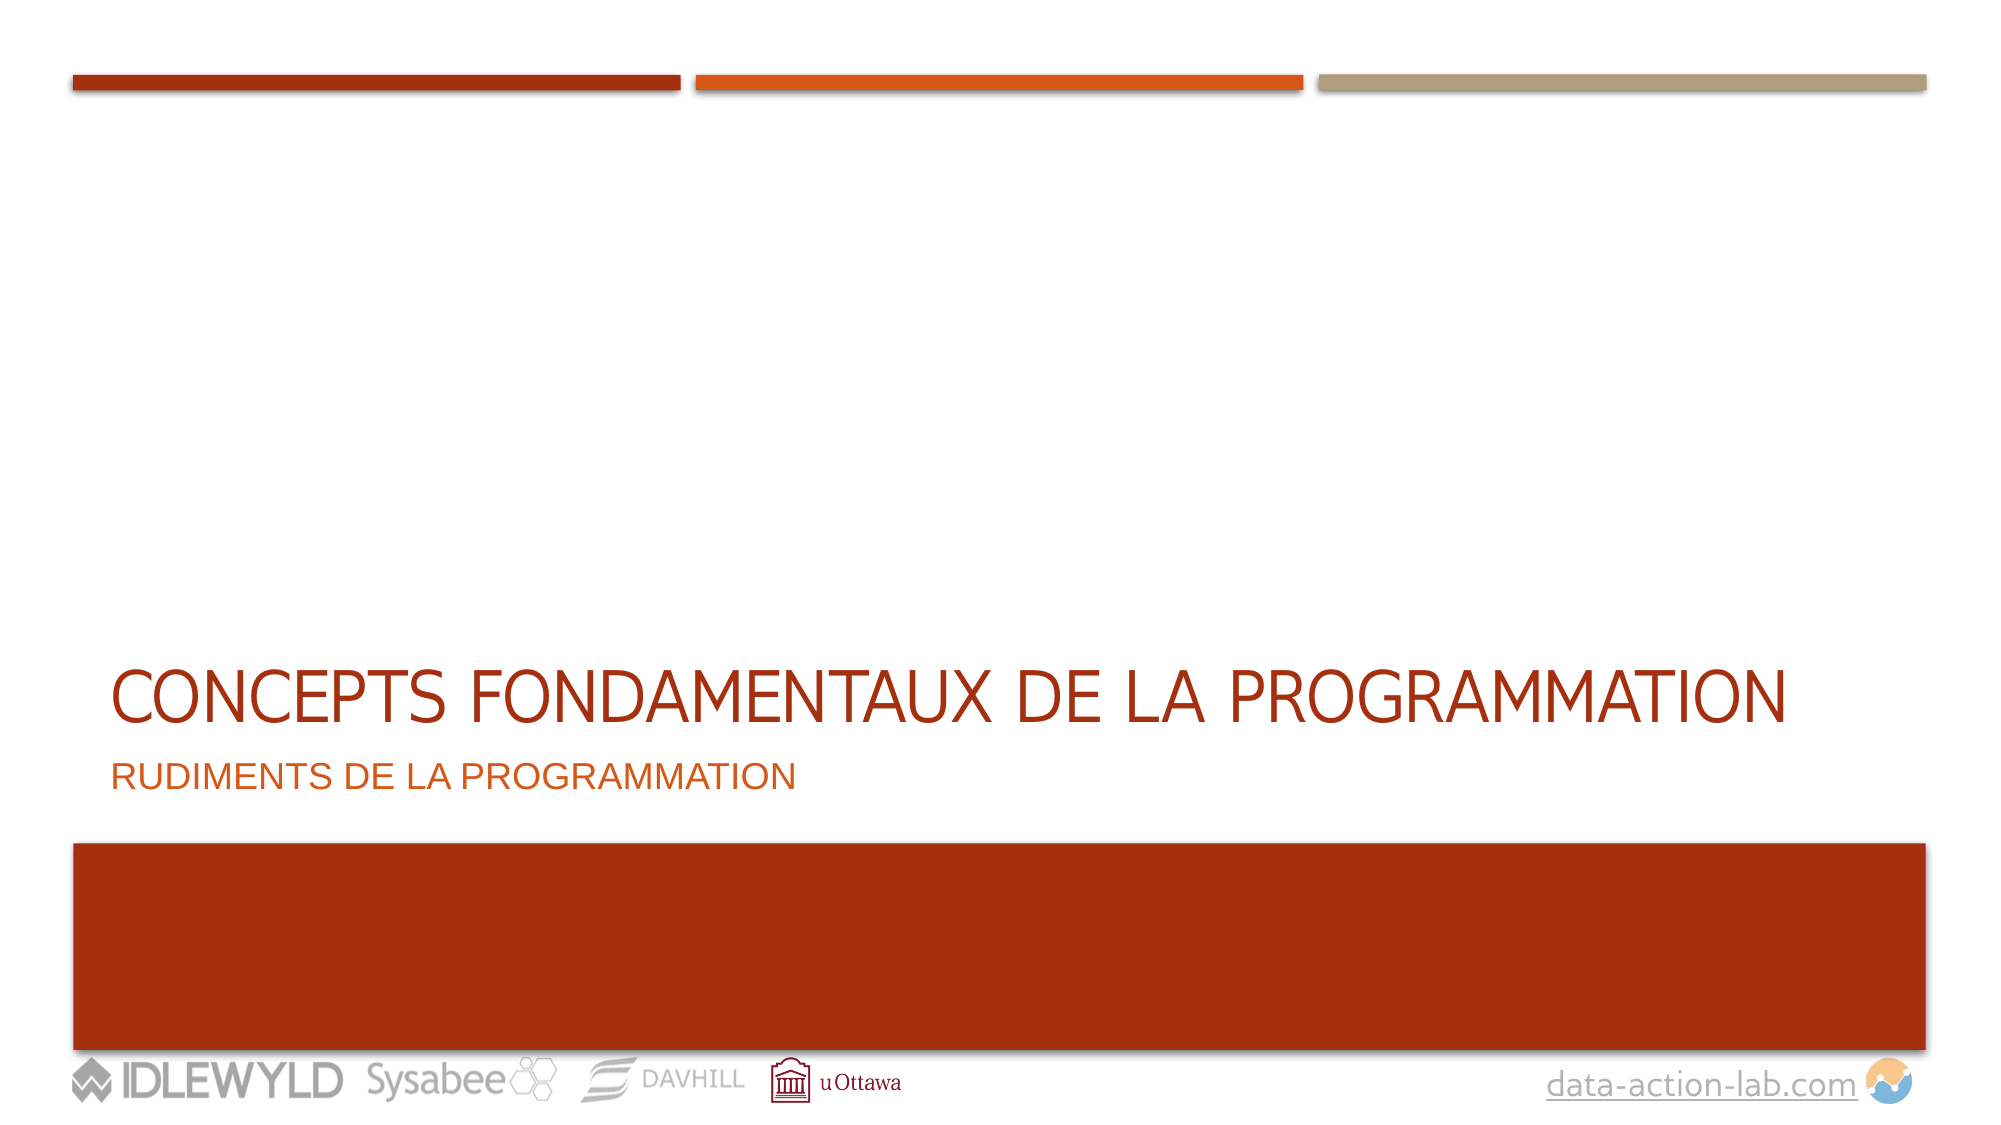

# CONCEPTS FONDAMENTAUX DE LA PROGRAMMATION
RUDIMENTS DE LA PROGRAMMATION